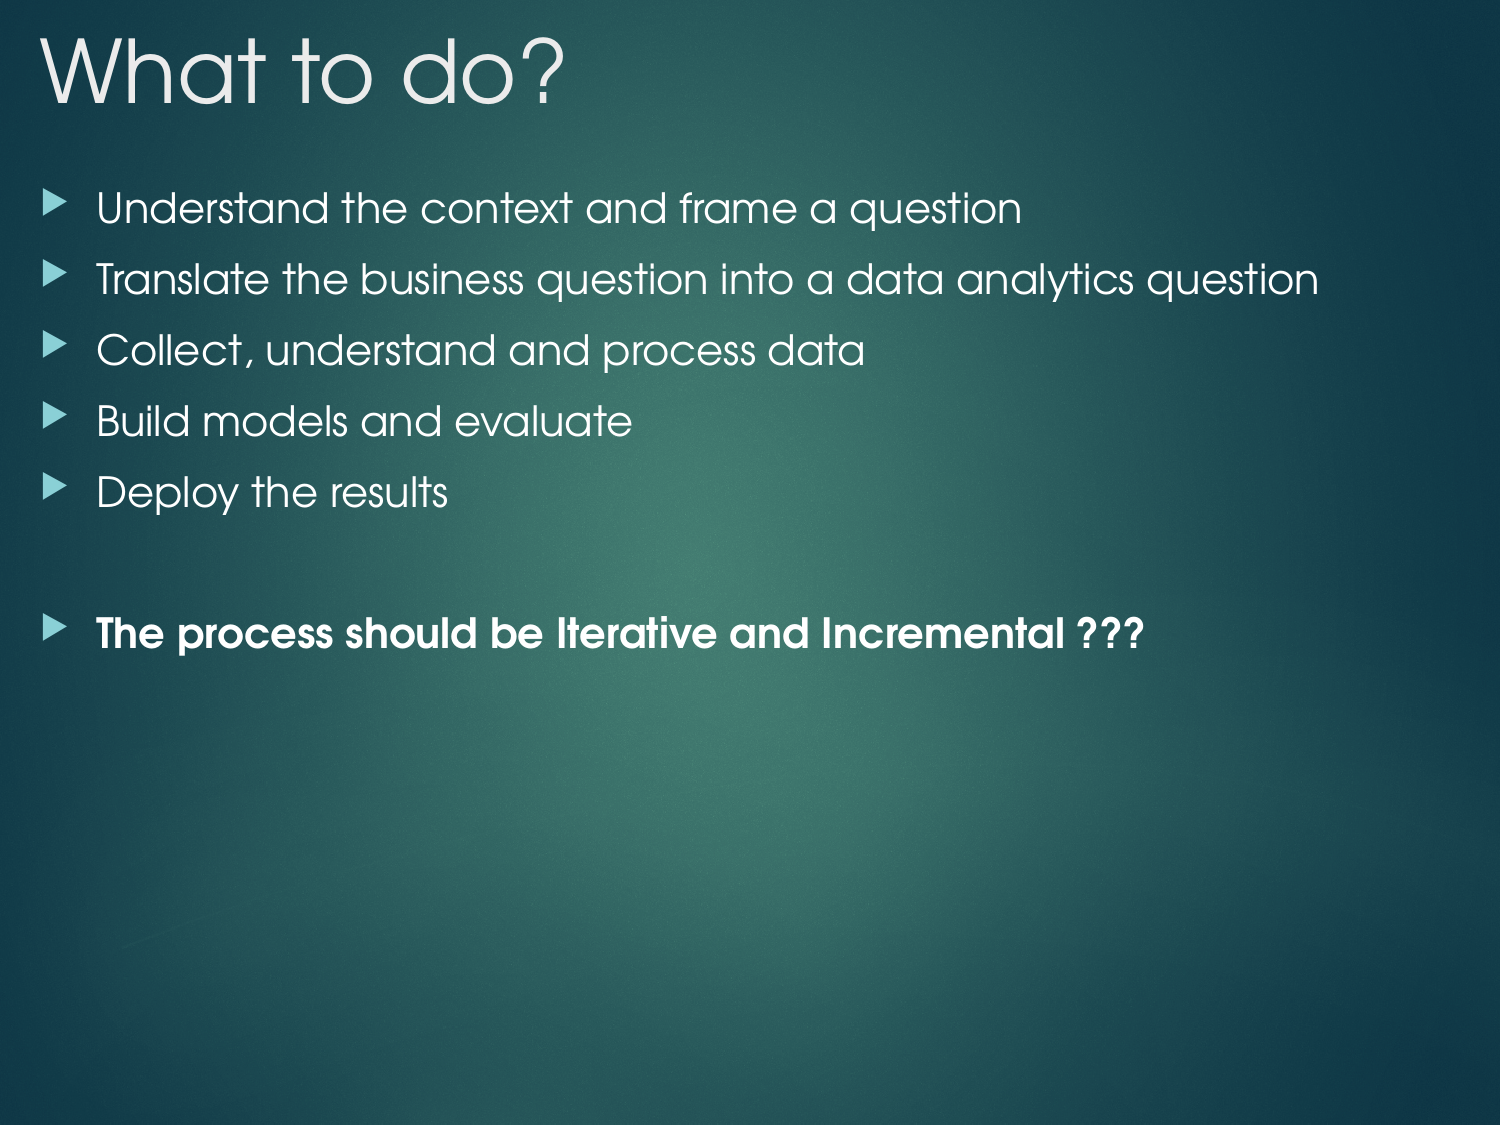

# What to do?
Understand the context and frame a question
Translate the business question into a data analytics question
Collect, understand and process data
Build models and evaluate
Deploy the results

The process should be Iterative and Incremental ???